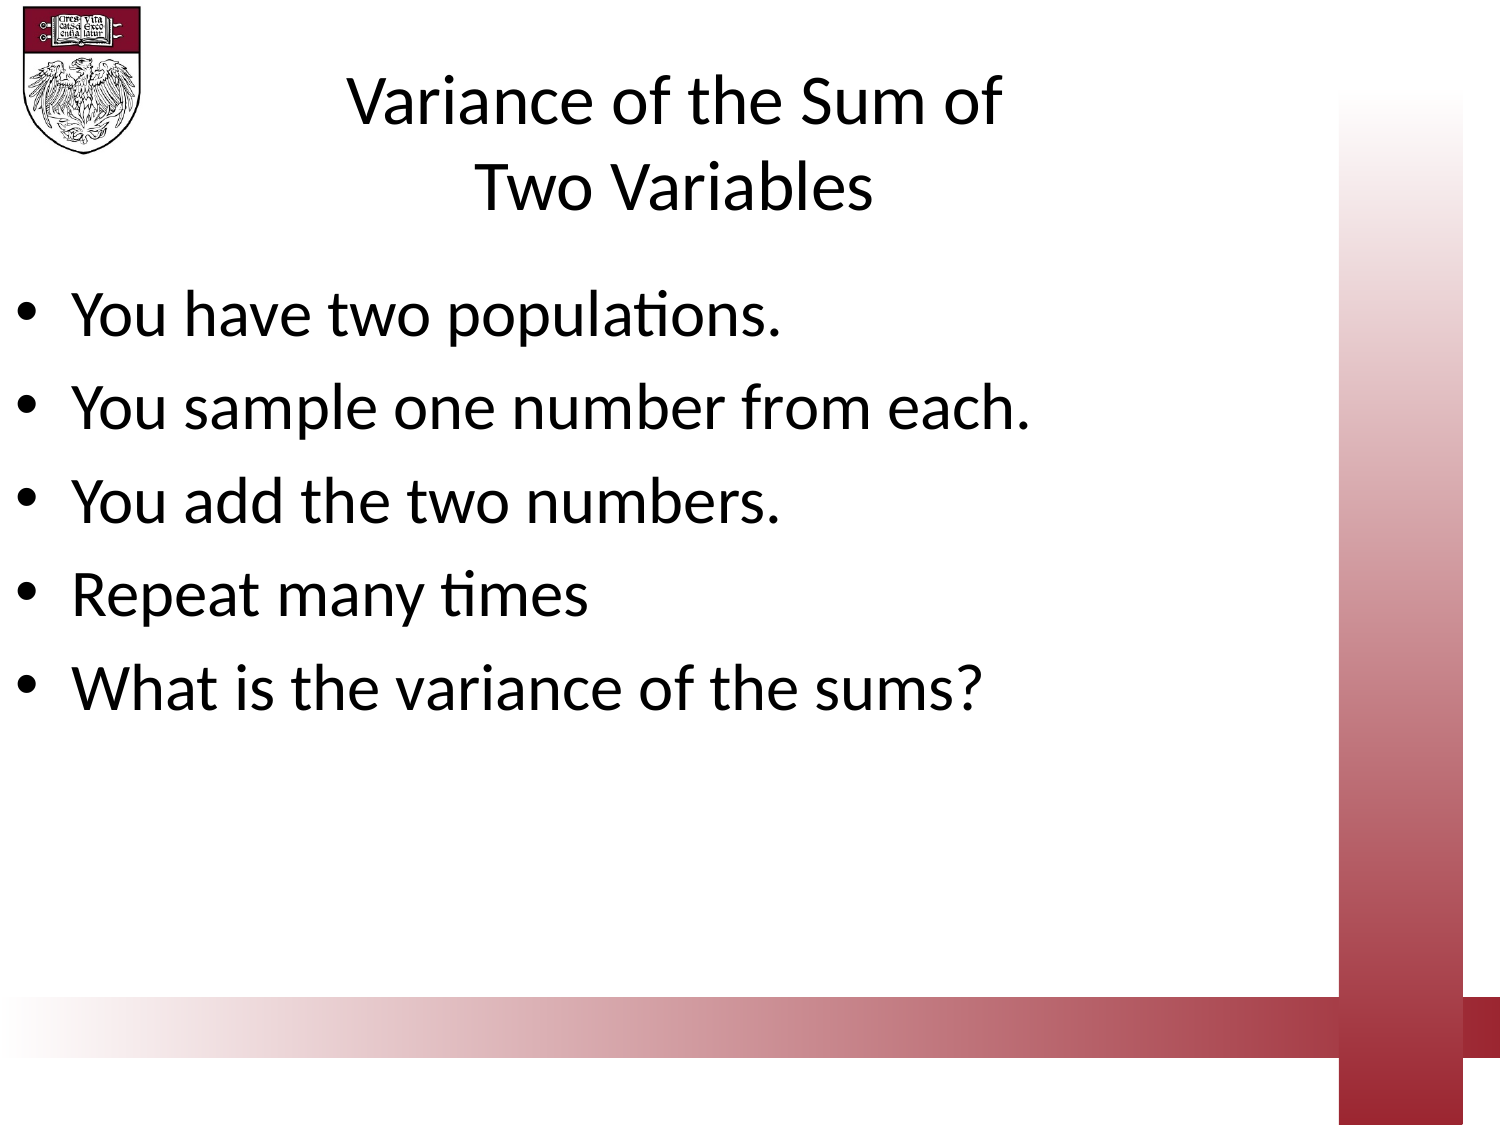

Variance of the Sum of
Two Variables
You have two populations.
You sample one number from each.
You add the two numbers.
Repeat many times
What is the variance of the sums?